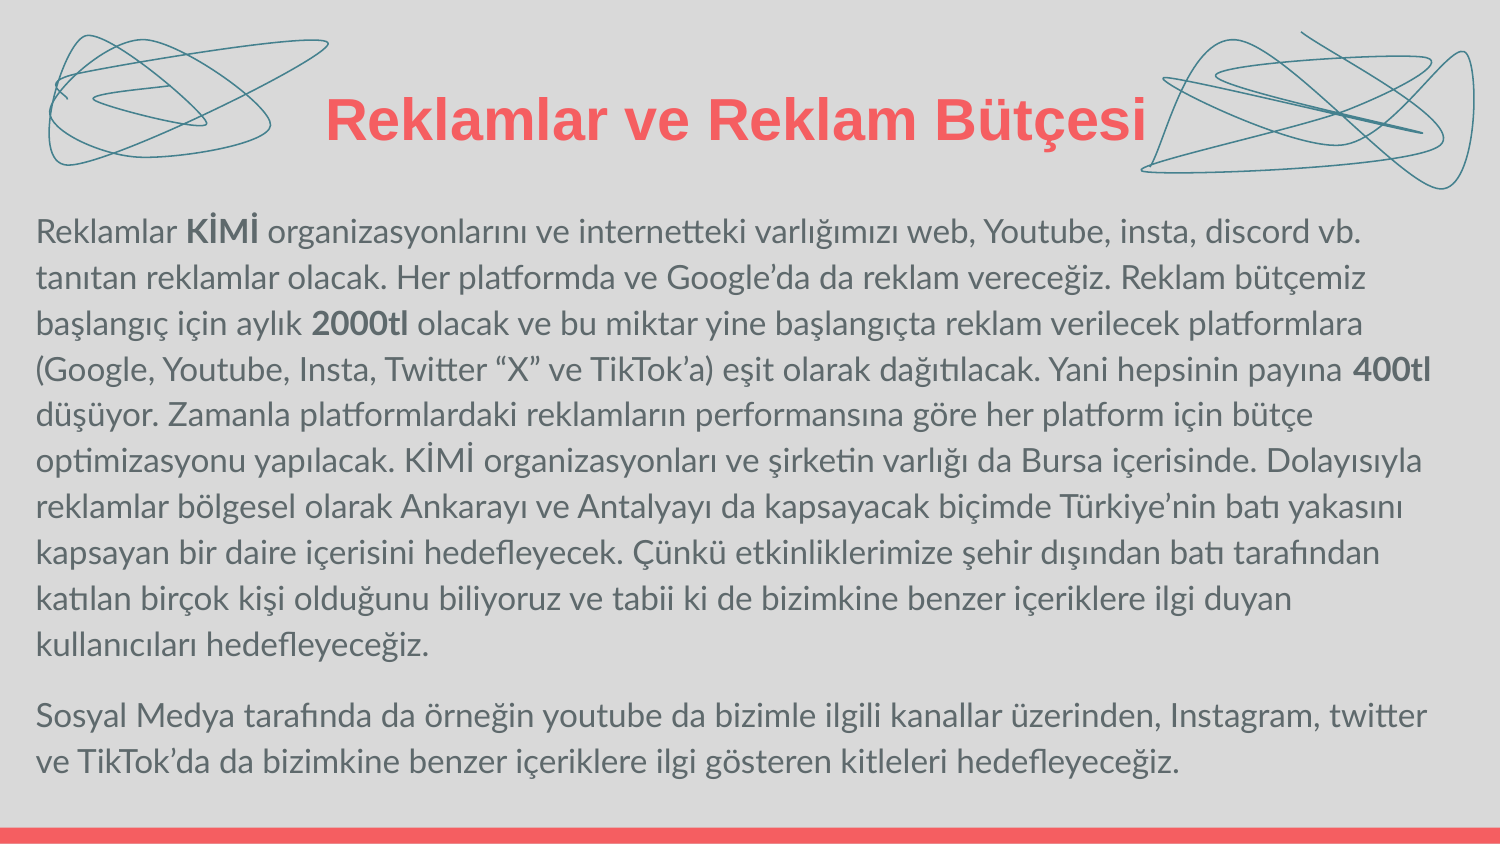

# Reklamlar ve Reklam Bütçesi
Reklamlar KİMİ organizasyonlarını ve internetteki varlığımızı web, Youtube, insta, discord vb. tanıtan reklamlar olacak. Her platformda ve Google’da da reklam vereceğiz. Reklam bütçemiz başlangıç için aylık 2000tl olacak ve bu miktar yine başlangıçta reklam verilecek platformlara (Google, Youtube, Insta, Twitter “X” ve TikTok’a) eşit olarak dağıtılacak. Yani hepsinin payına 400tl düşüyor. Zamanla platformlardaki reklamların performansına göre her platform için bütçe optimizasyonu yapılacak. KİMİ organizasyonları ve şirketin varlığı da Bursa içerisinde. Dolayısıyla reklamlar bölgesel olarak Ankarayı ve Antalyayı da kapsayacak biçimde Türkiye’nin batı yakasını kapsayan bir daire içerisini hedefleyecek. Çünkü etkinliklerimize şehir dışından batı tarafından katılan birçok kişi olduğunu biliyoruz ve tabii ki de bizimkine benzer içeriklere ilgi duyan kullanıcıları hedefleyeceğiz.
Sosyal Medya tarafında da örneğin youtube da bizimle ilgili kanallar üzerinden, Instagram, twitter ve TikTok’da da bizimkine benzer içeriklere ilgi gösteren kitleleri hedefleyeceğiz.